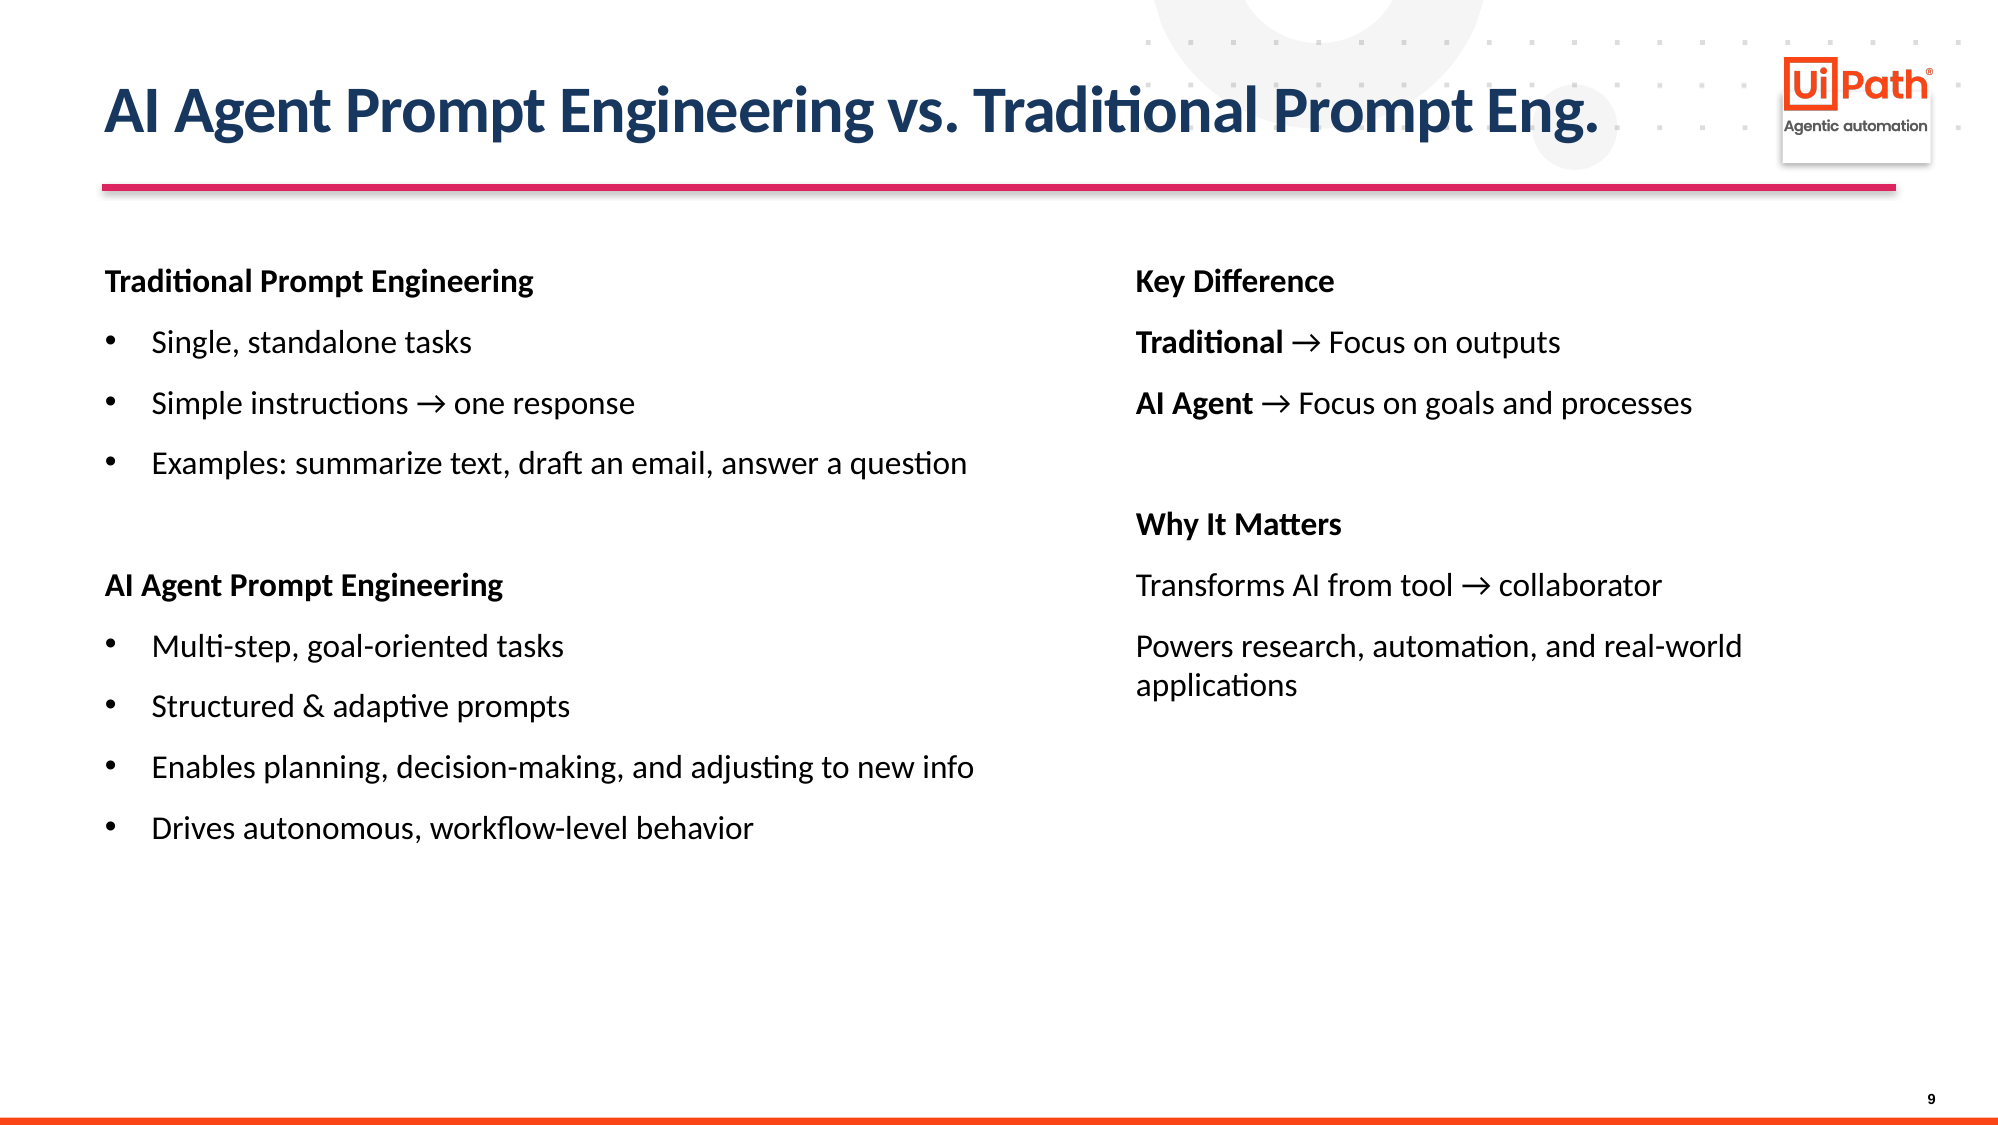

# AI Agent Prompt Engineering vs. Traditional Prompt Eng.
Key Difference
Traditional → Focus on outputs
AI Agent → Focus on goals and processes

Why It Matters
Transforms AI from tool → collaborator
Powers research, automation, and real-world applications

Traditional Prompt Engineering
Single, standalone tasks
Simple instructions → one response
Examples: summarize text, draft an email, answer a question

AI Agent Prompt Engineering
Multi-step, goal-oriented tasks
Structured & adaptive prompts
Enables planning, decision-making, and adjusting to new info
Drives autonomous, workflow-level behavior